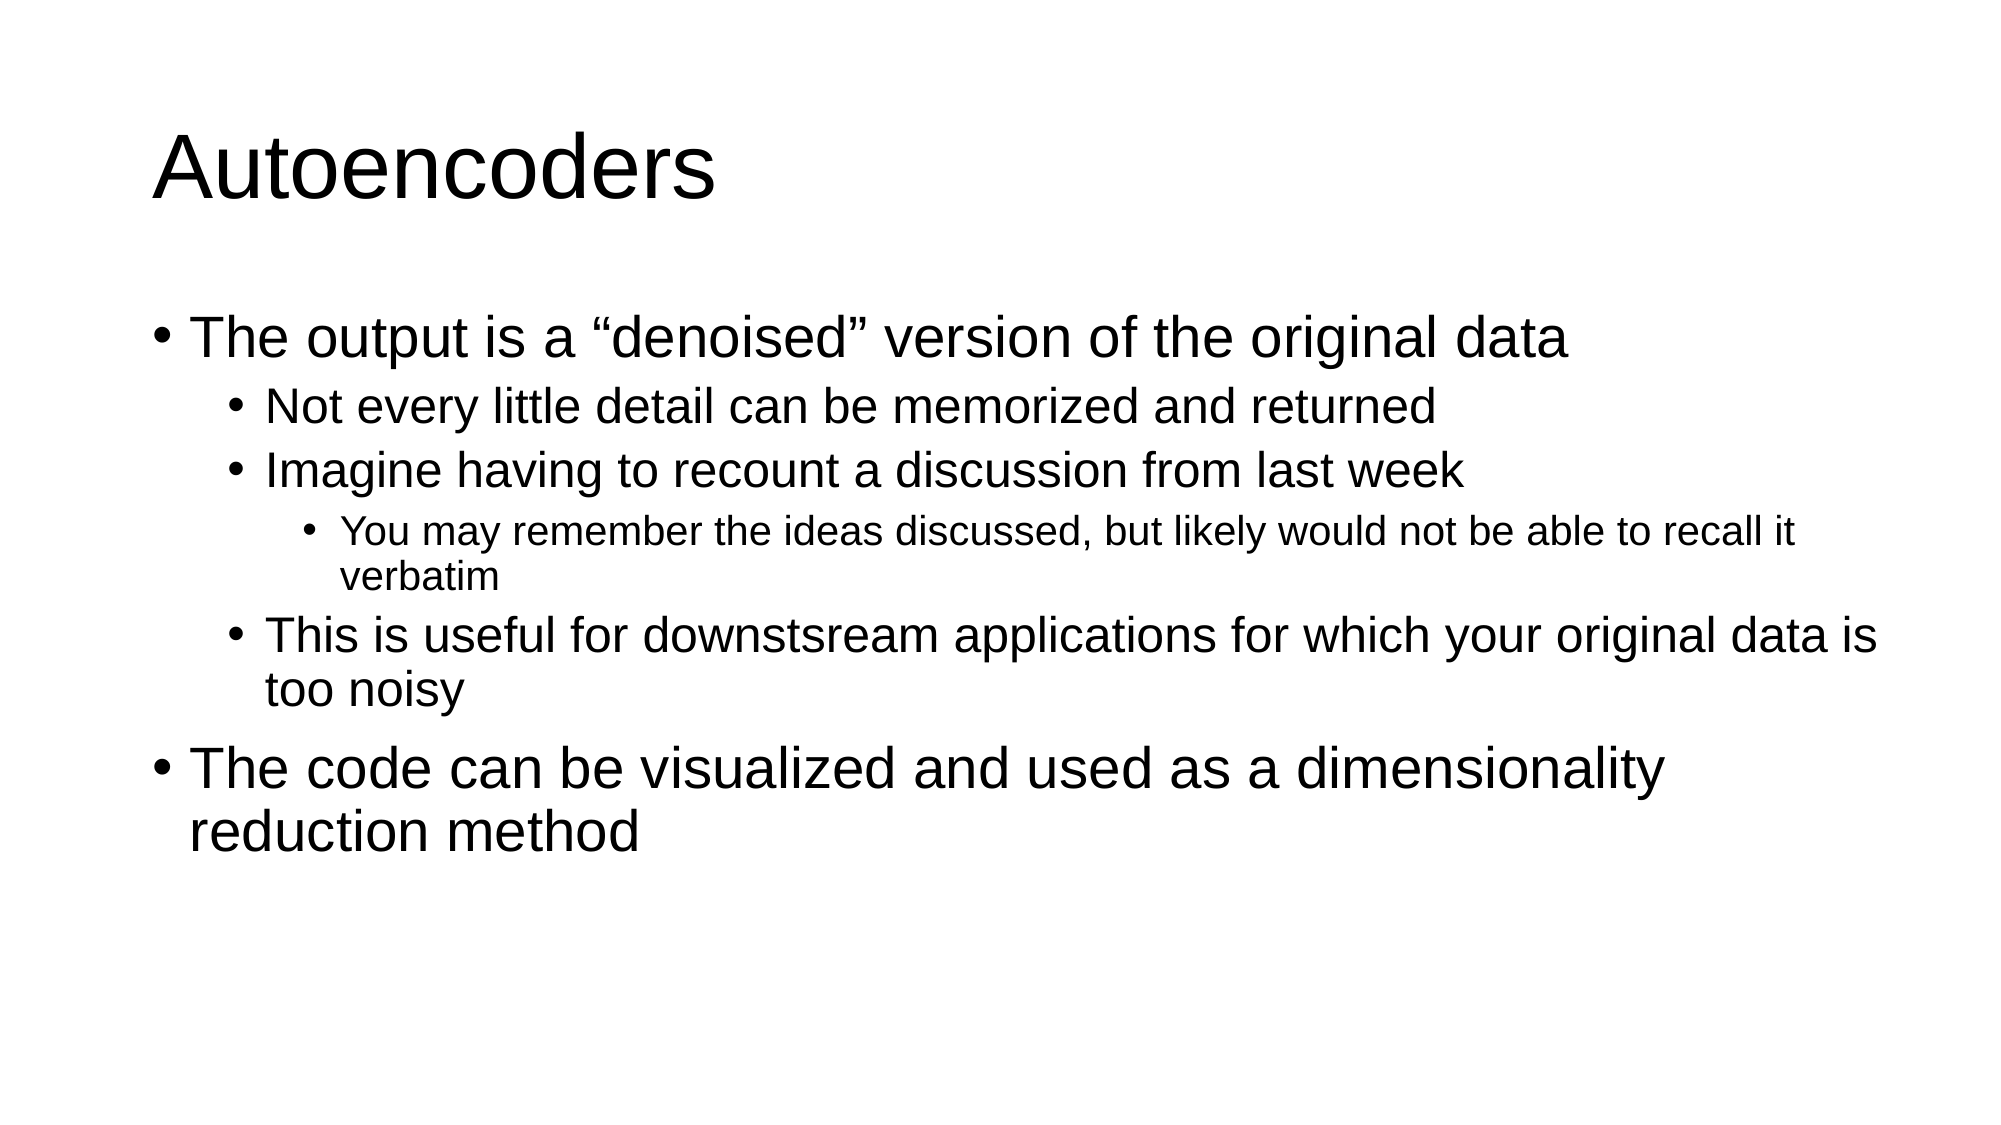

# Autoencoders
The output is a “denoised” version of the original data
Not every little detail can be memorized and returned
Imagine having to recount a discussion from last week
You may remember the ideas discussed, but likely would not be able to recall it verbatim
This is useful for downstsream applications for which your original data is too noisy
The code can be visualized and used as a dimensionality reduction method